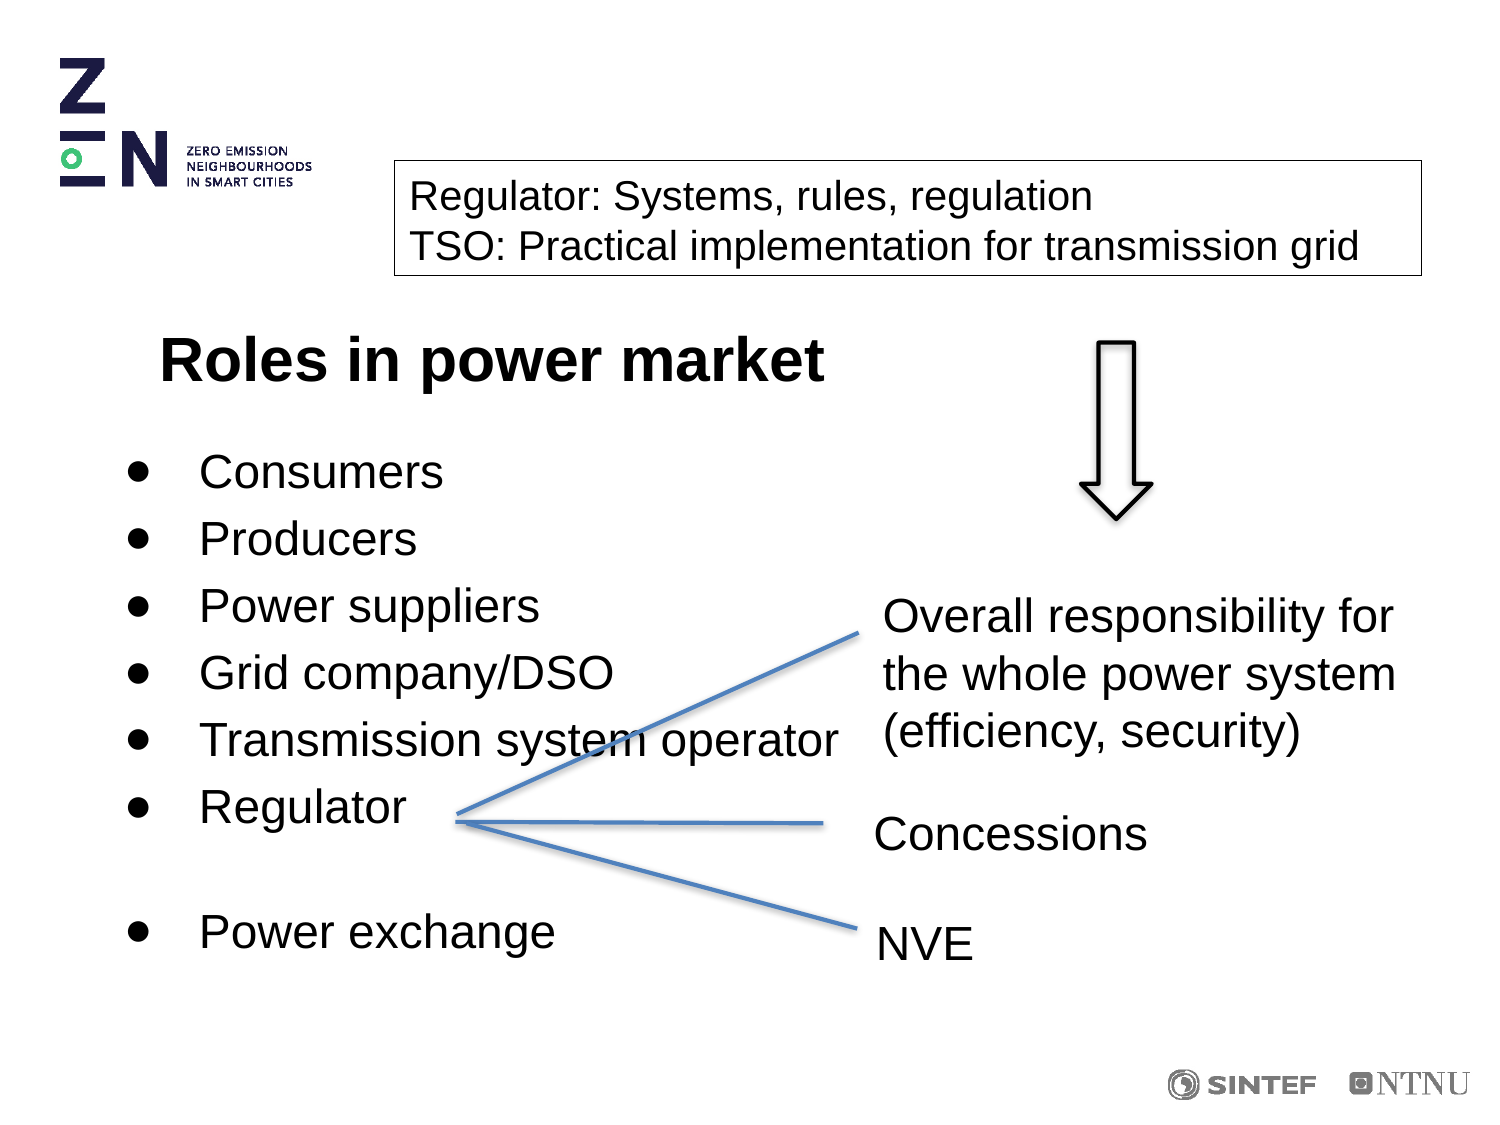

Regulator: Systems, rules, regulation
TSO: Practical implementation for transmission grid
# Roles in power market

Consumers
Producers
Power suppliers
Grid company/DSO
Transmission system operator
Regulator
Power exchange

Overall responsibility for the whole power system (efficiency, security)
Concessions
NVE